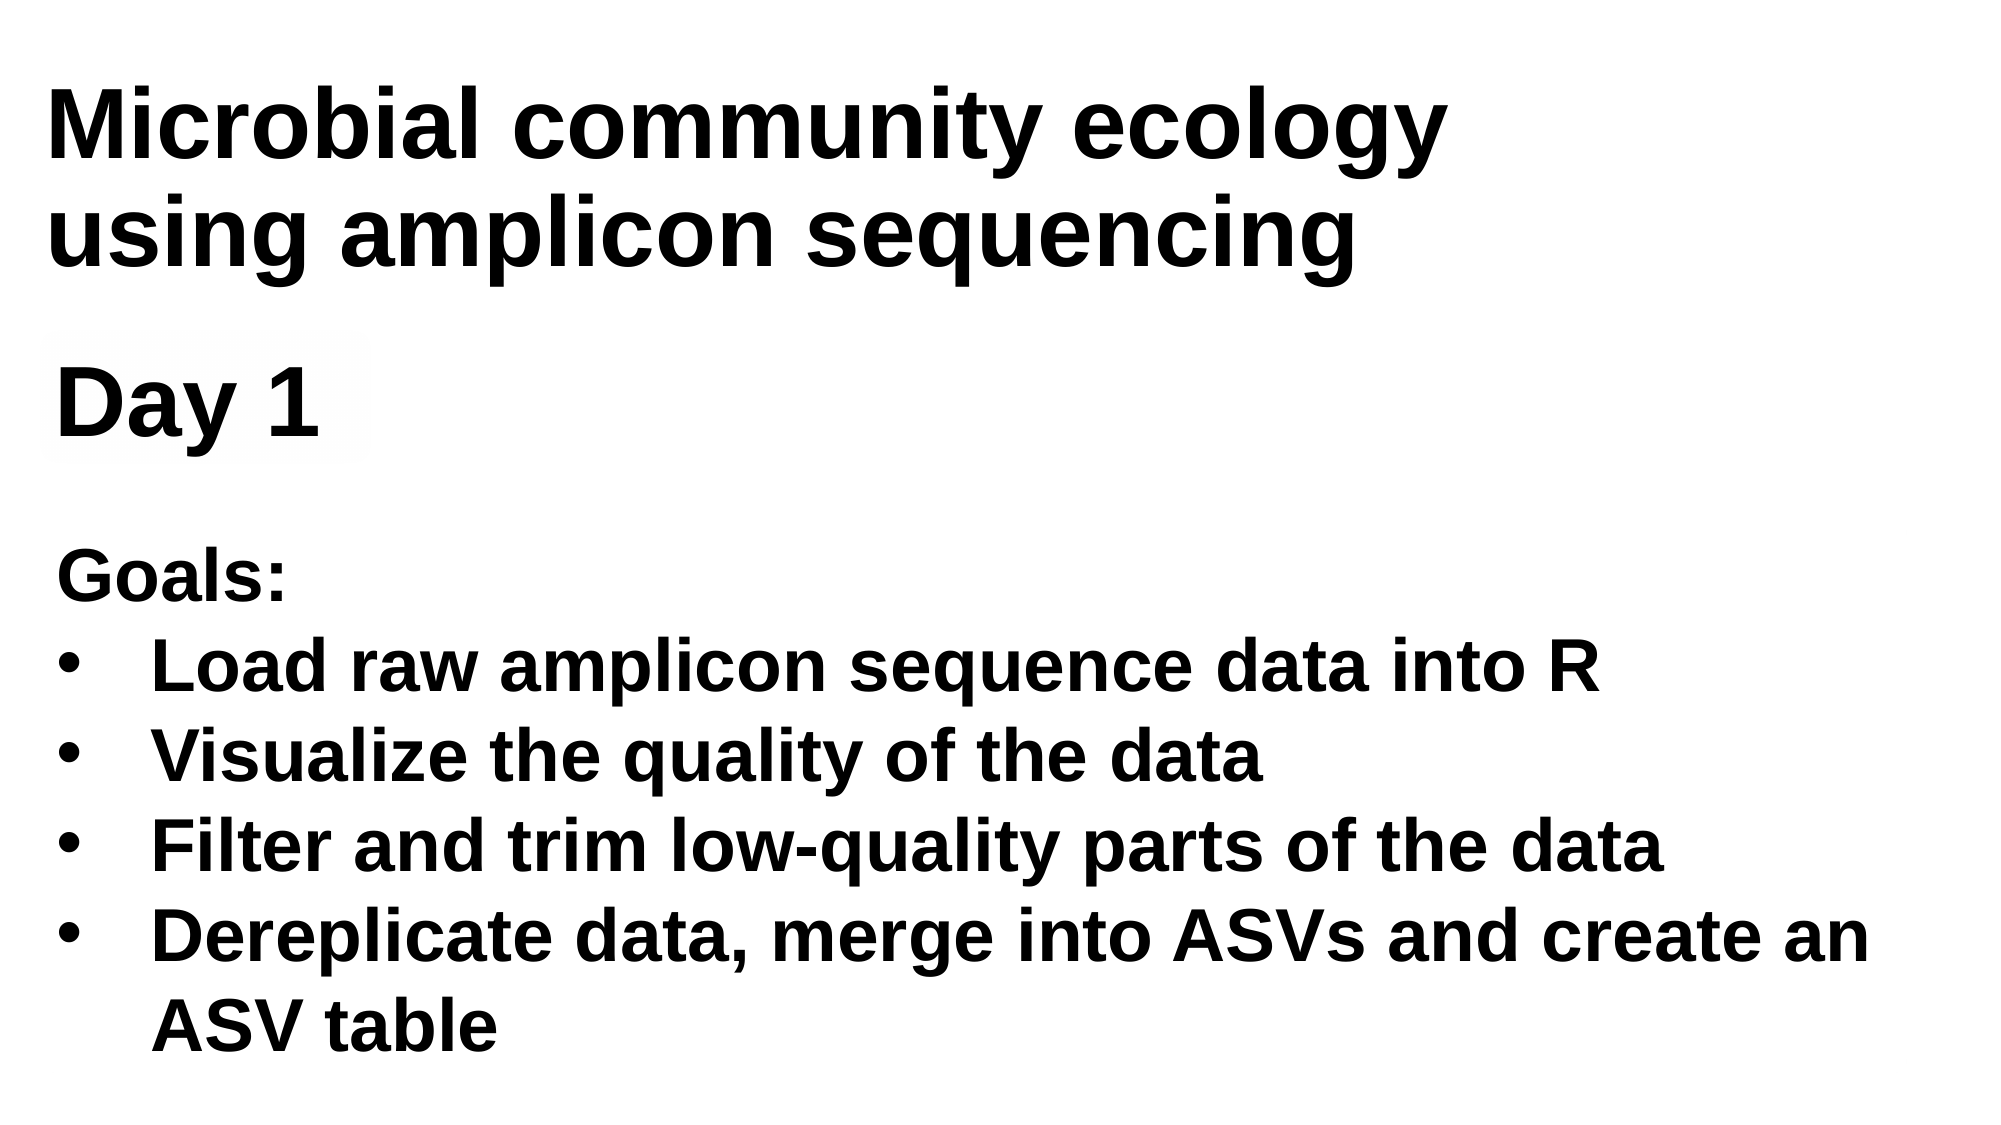

# Microbial community ecology using amplicon sequencing
Day 1
Goals:
Load raw amplicon sequence data into R
Visualize the quality of the data
Filter and trim low-quality parts of the data
Dereplicate data, merge into ASVs and create an ASV table